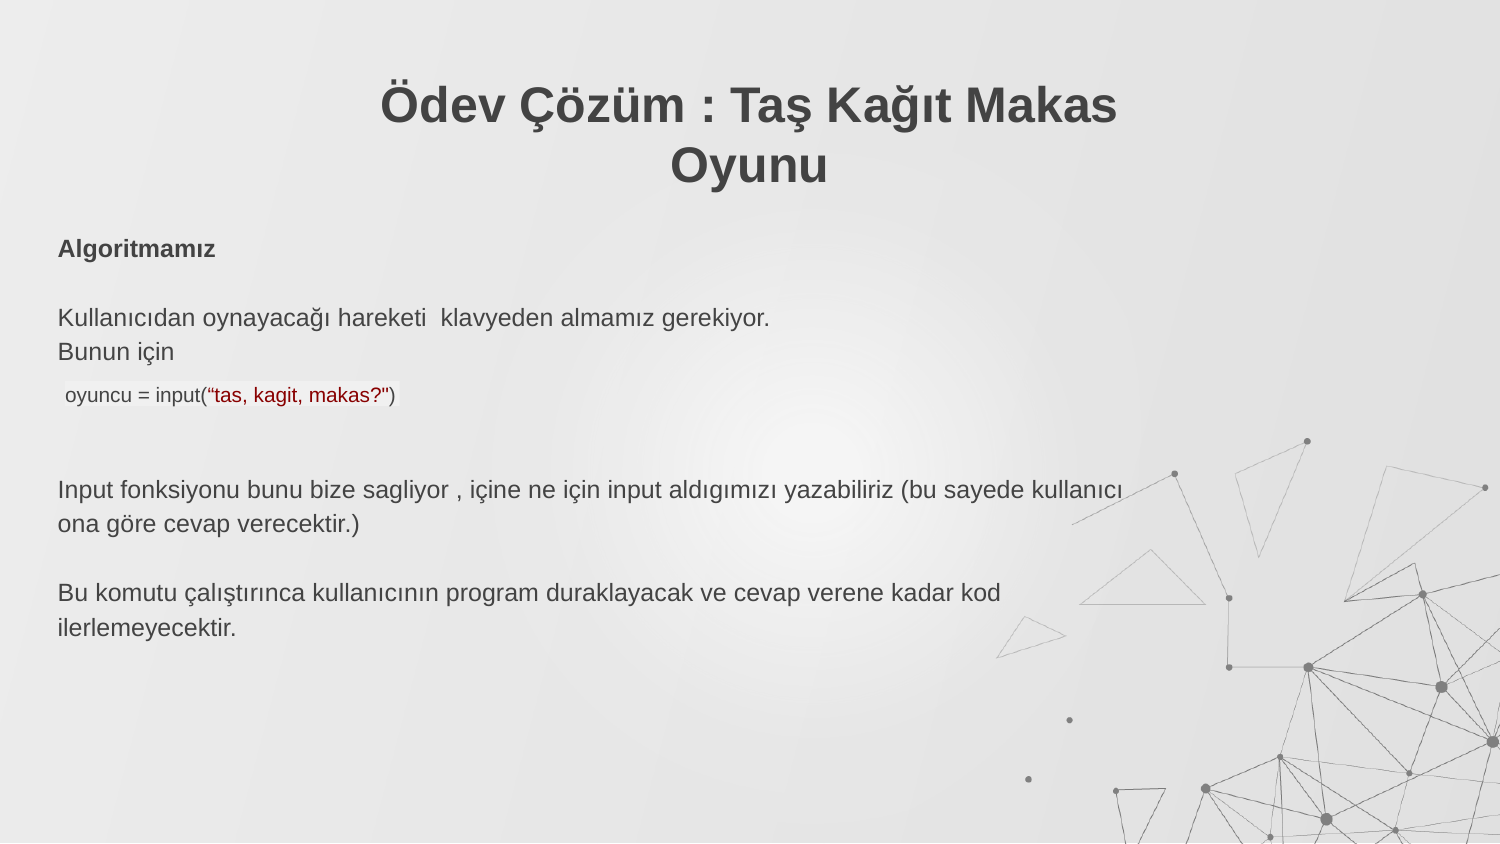

# Ödev Çözüm : Taş Kağıt Makas Oyunu

Algoritmamız

Kullanıcıdan oynayacağı hareketi  klavyeden almamız gerekiyor.
Bunun için

Input fonksiyonu bunu bize sagliyor , içine ne için input aldıgımızı yazabiliriz (bu sayede kullanıcı ona göre cevap verecektir.)

Bu komutu çalıştırınca kullanıcının program duraklayacak ve cevap verene kadar kod ilerlemeyecektir.

oyuncu = input(“tas, kagit, makas?")